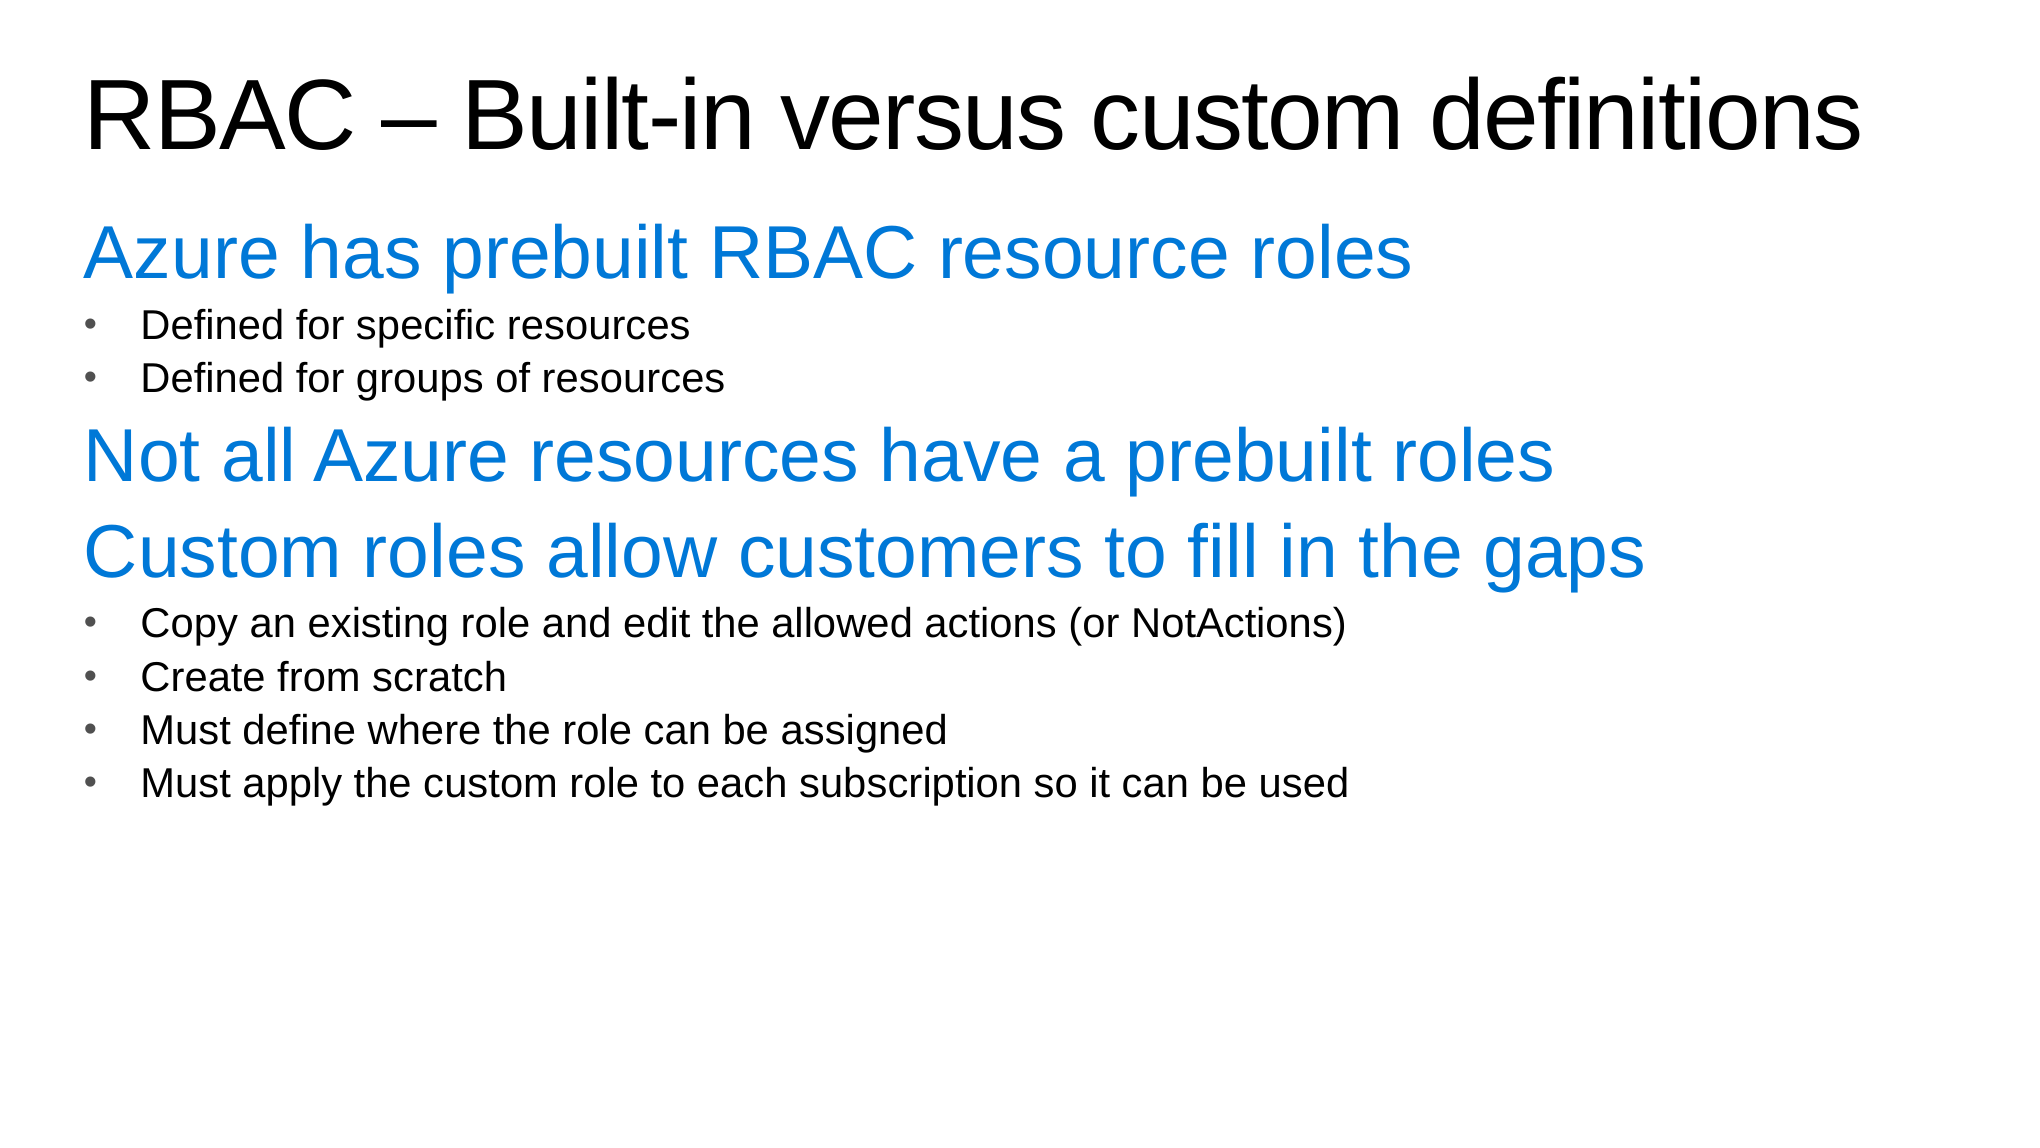

# RBAC – Built-in versus custom definitions
Azure has prebuilt RBAC resource roles
Defined for specific resources
Defined for groups of resources
Not all Azure resources have a prebuilt roles
Custom roles allow customers to fill in the gaps
Copy an existing role and edit the allowed actions (or NotActions)
Create from scratch
Must define where the role can be assigned
Must apply the custom role to each subscription so it can be used